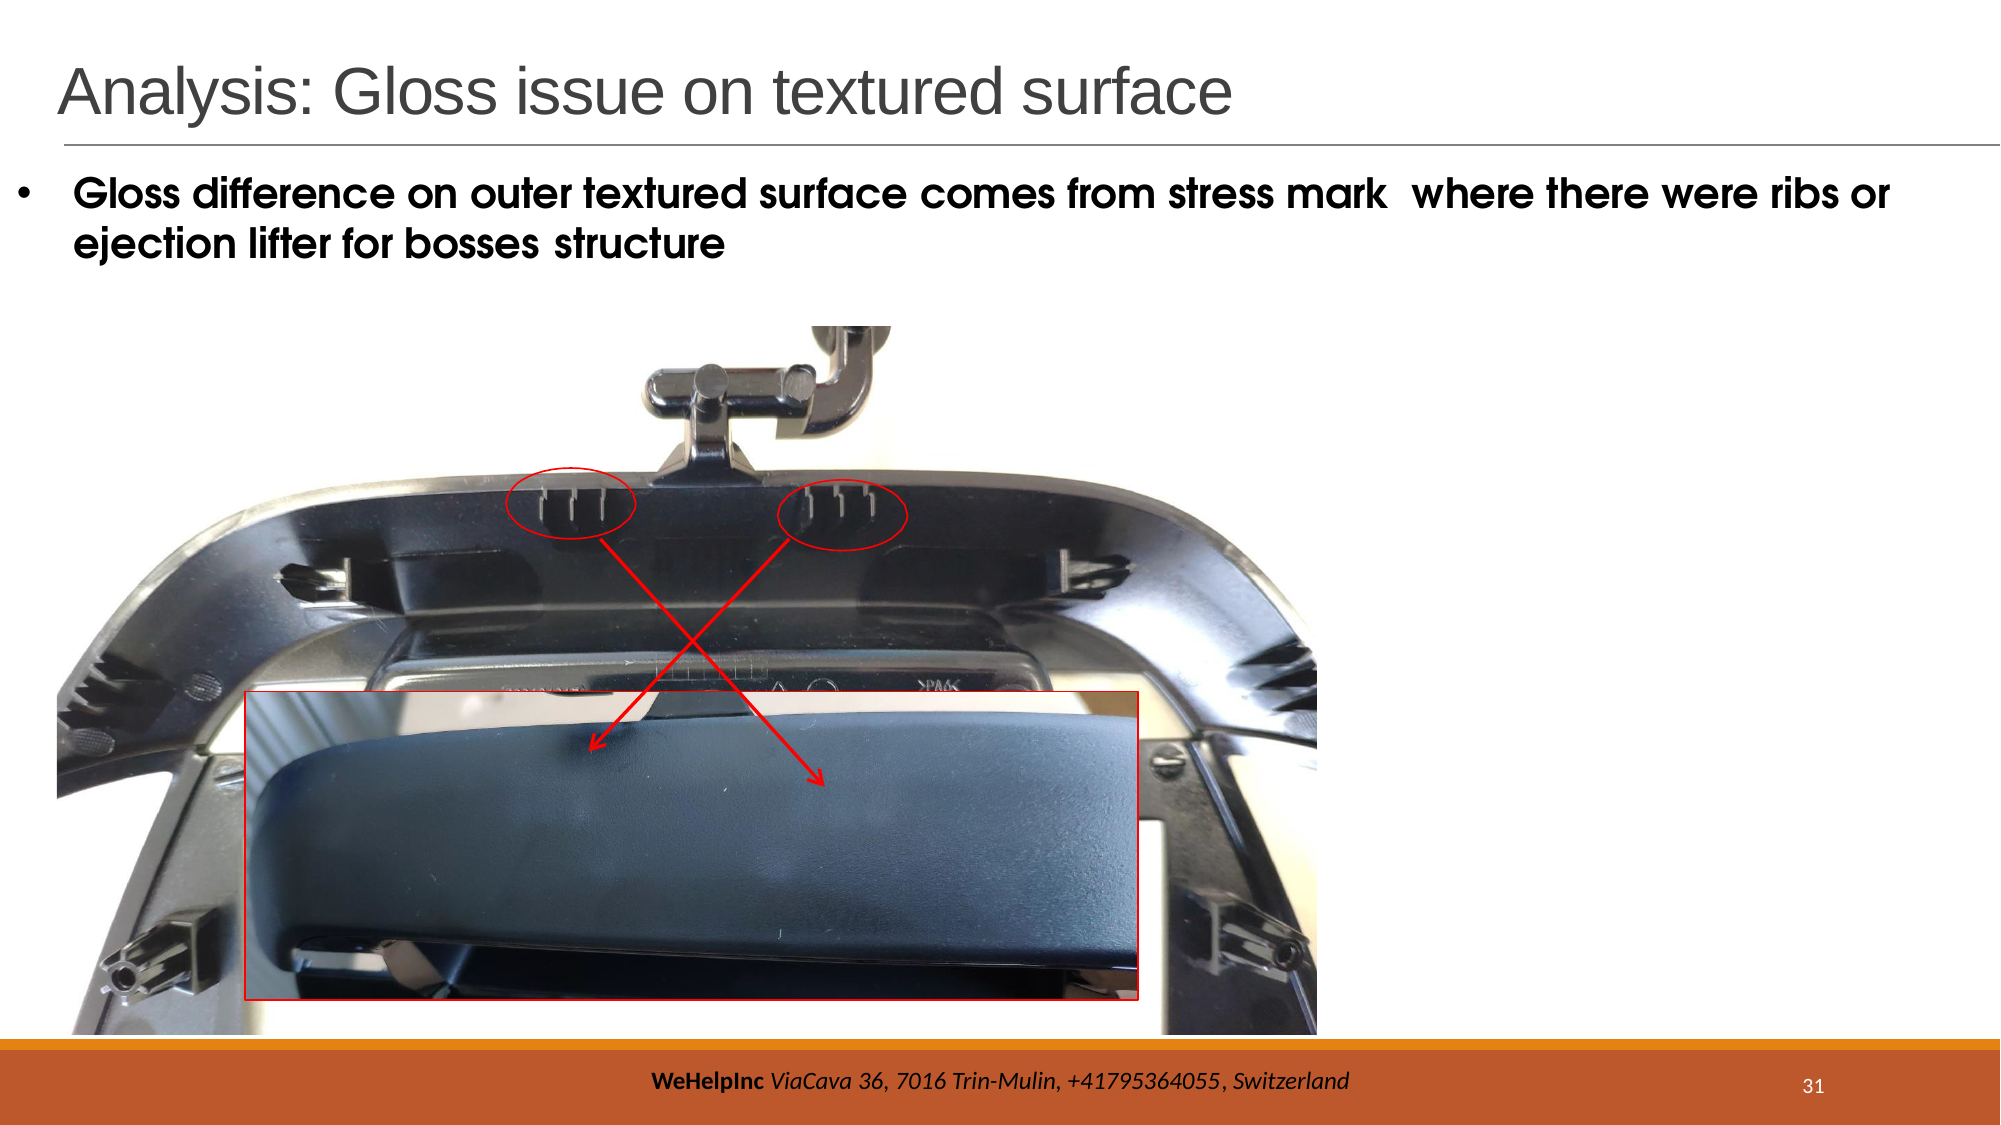

# Analysis: Gloss issue on textured surface
Gloss difference on outer textured surface comes from stress mark  where there were ribs or ejection lifter for bosses structure

31